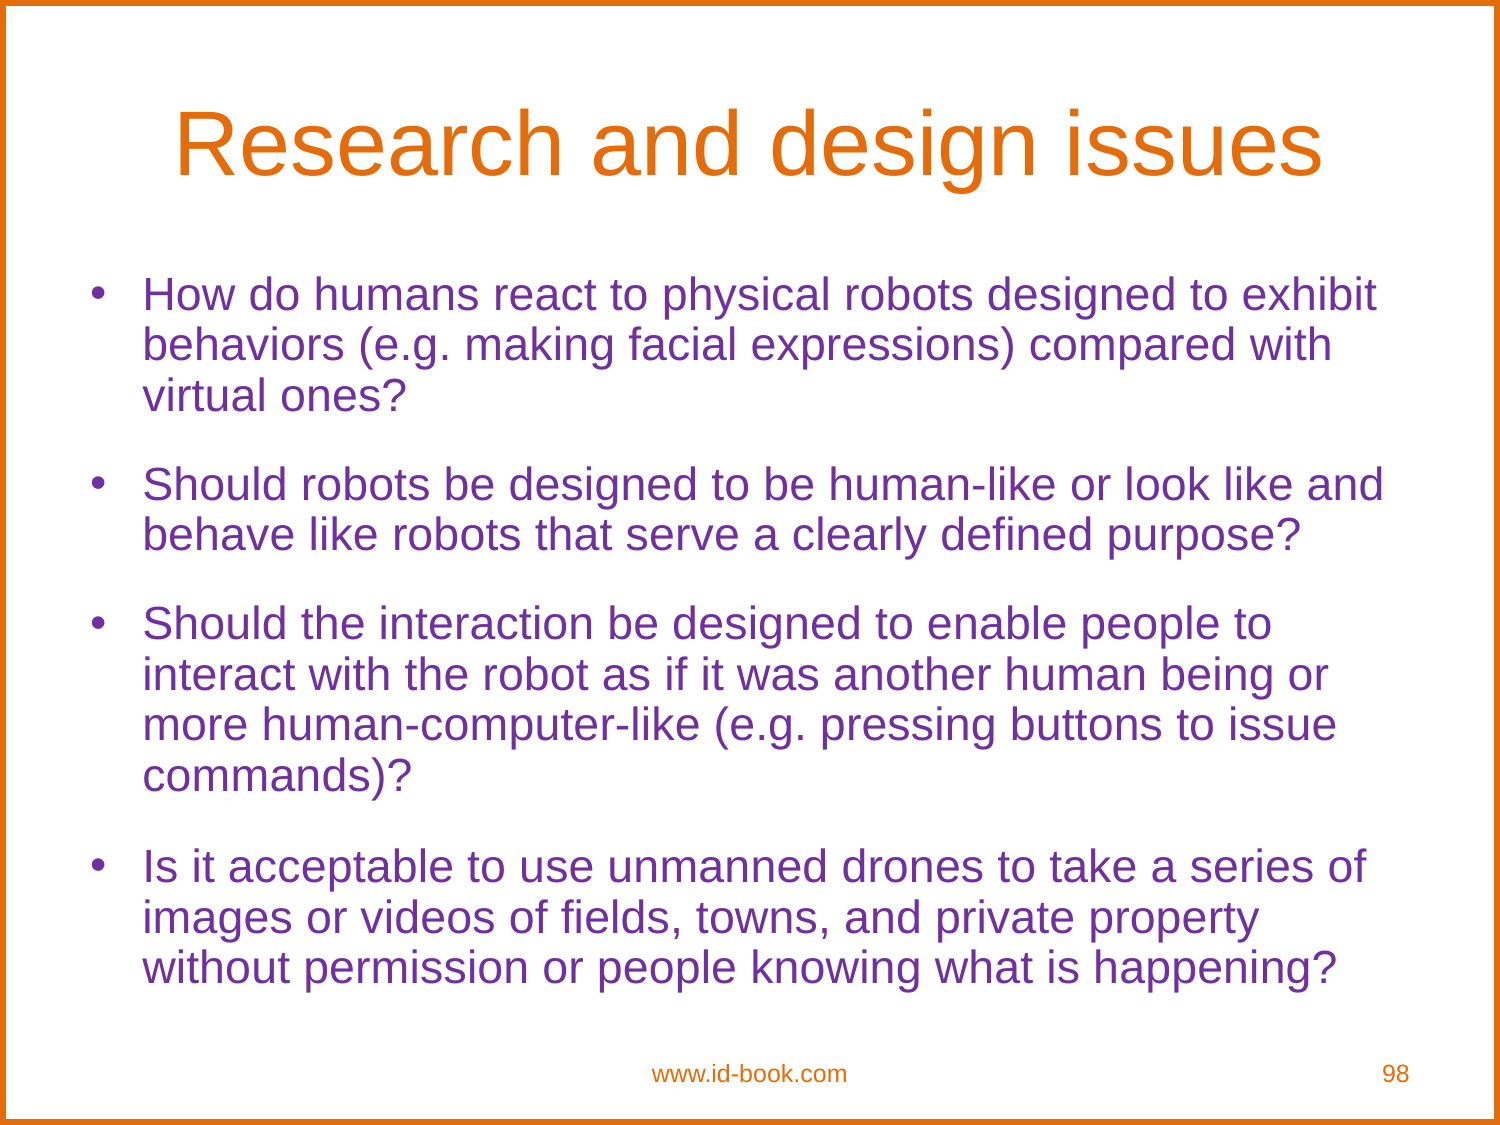

Research and design issues
How do humans react to physical robots designed to exhibit behaviors (e.g. making facial expressions) compared with virtual ones?

Should robots be designed to be human-like or look like and behave like robots that serve a clearly defined purpose?

Should the interaction be designed to enable people to interact with the robot as if it was another human being or more human-computer-like (e.g. pressing buttons to issue commands)?

Is it acceptable to use unmanned drones to take a series of images or videos of fields, towns, and private property without permission or people knowing what is happening?

www.id-book.com
98